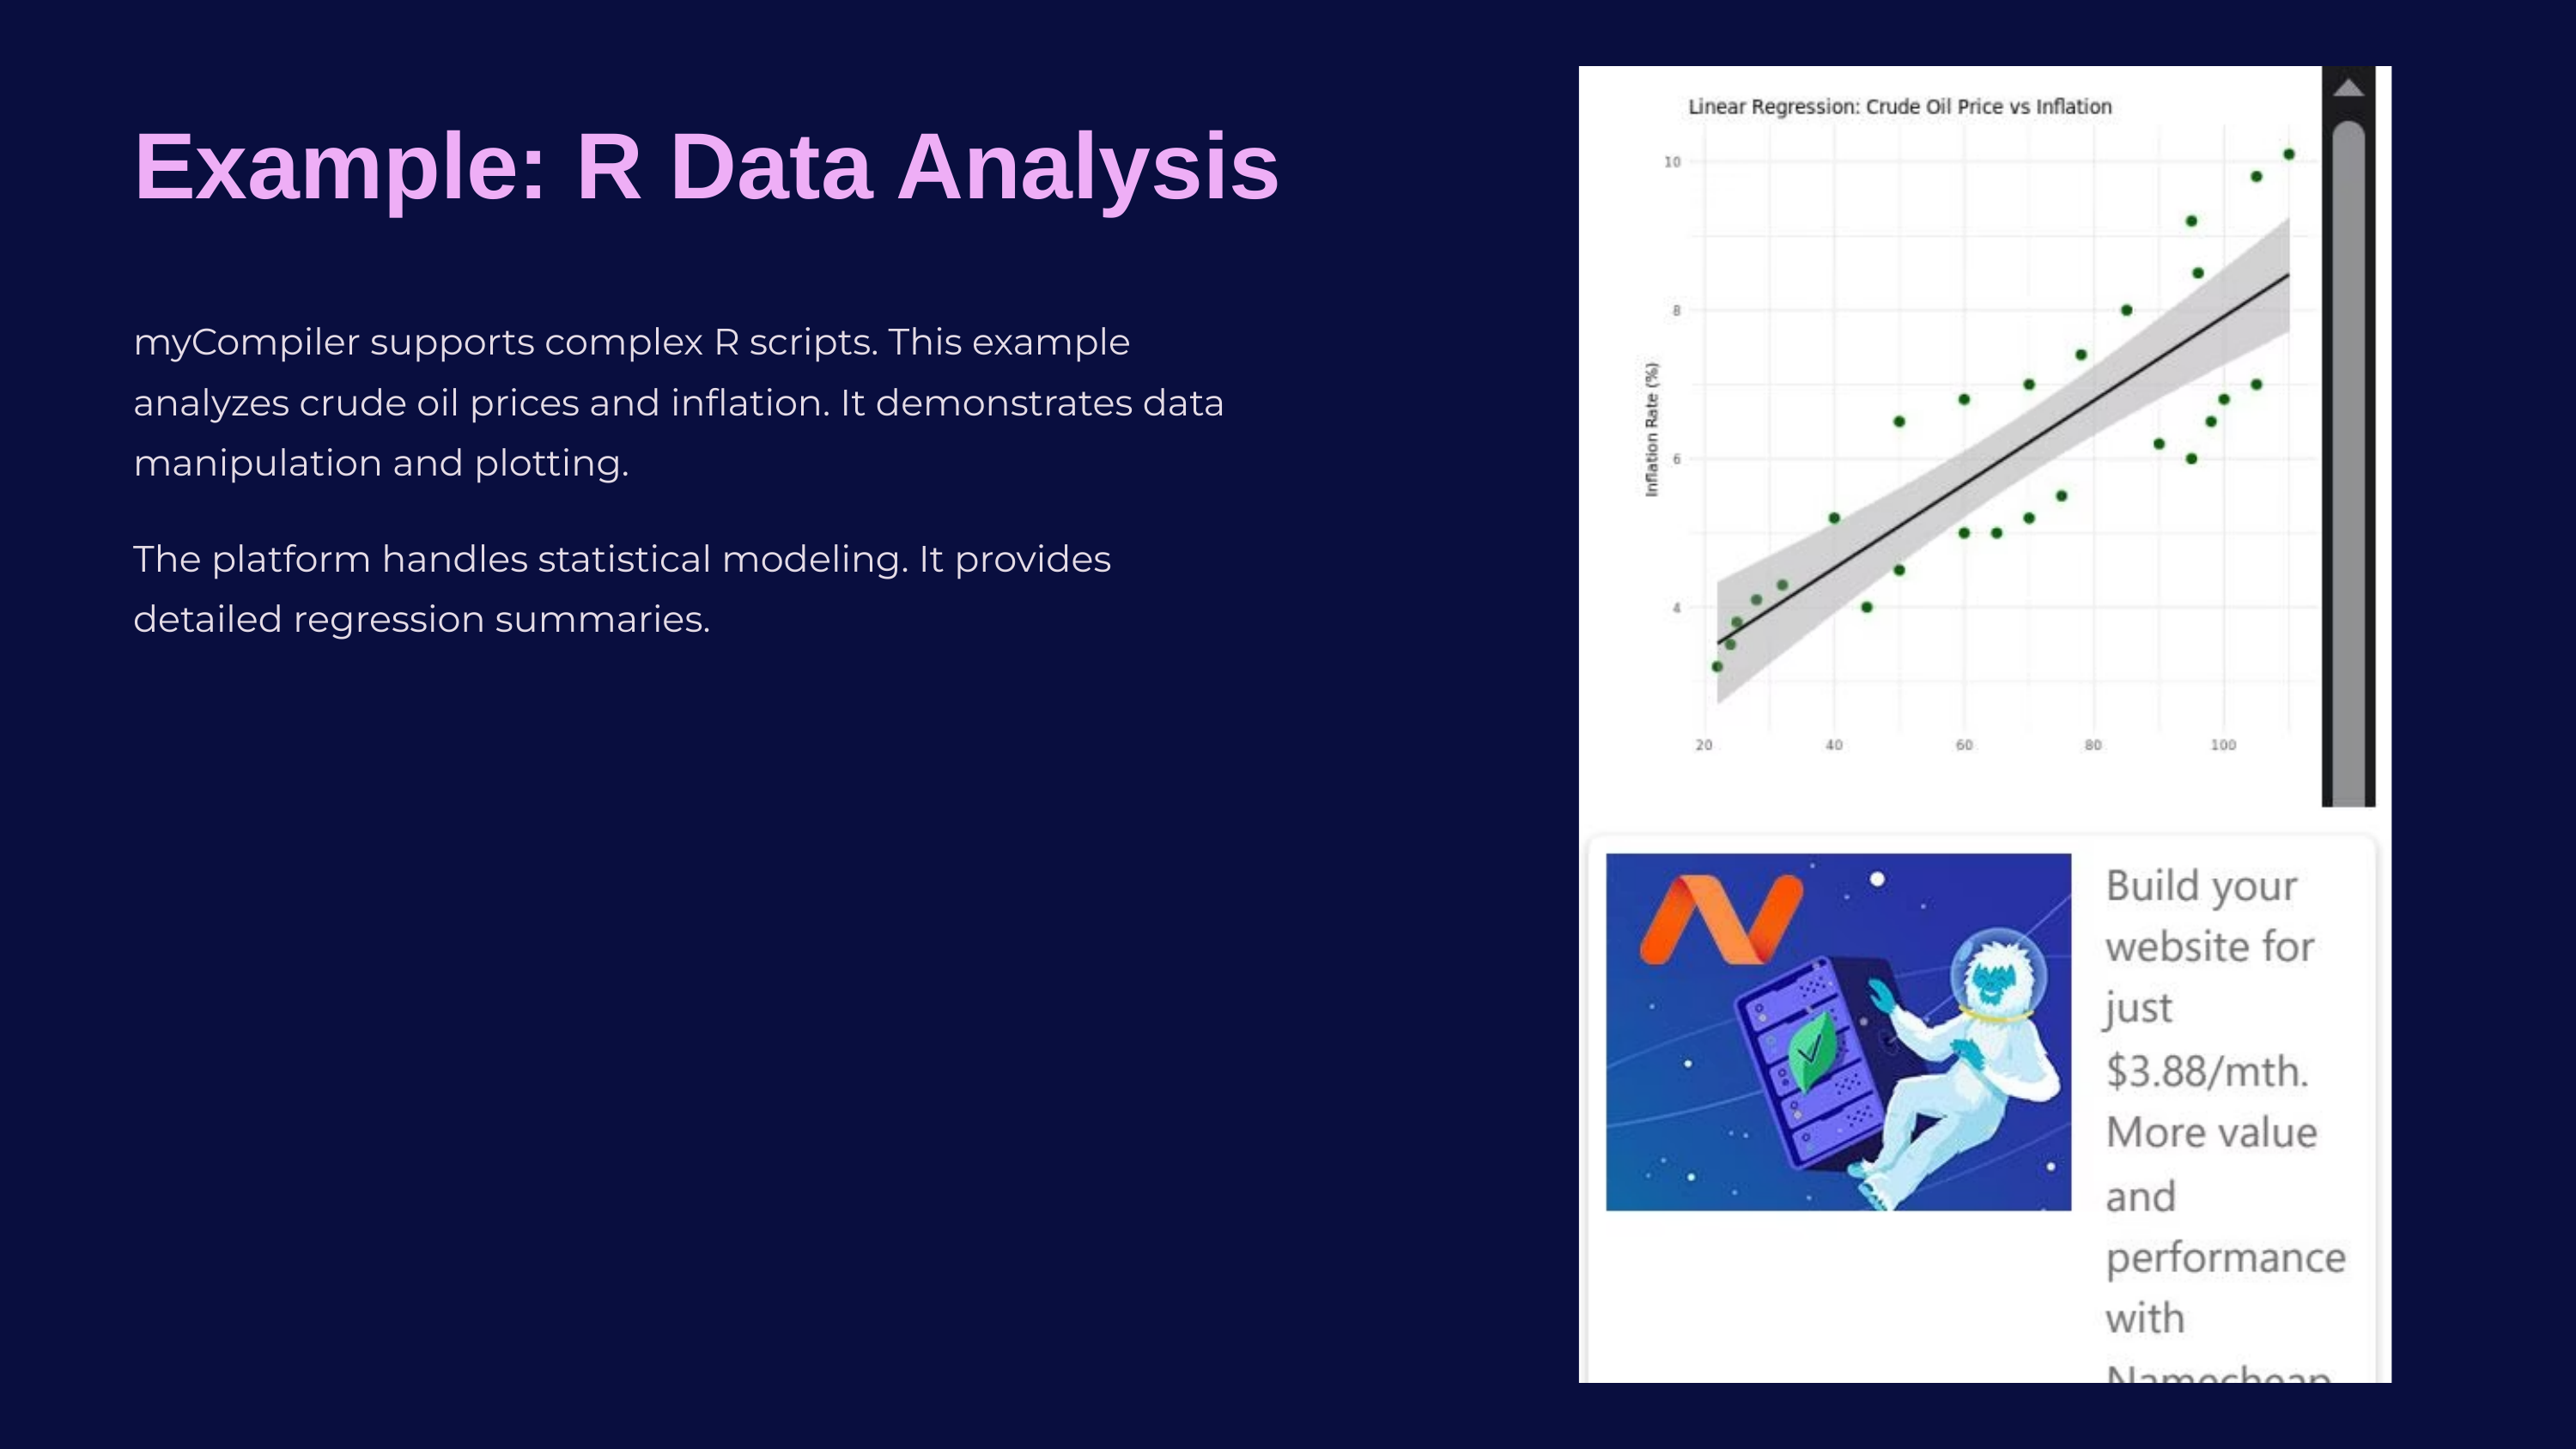

Example: R Data Analysis
myCompiler supports complex R scripts. This example analyzes crude oil prices and inflation. It demonstrates data manipulation and plotting.
The platform handles statistical modeling. It provides detailed regression summaries.